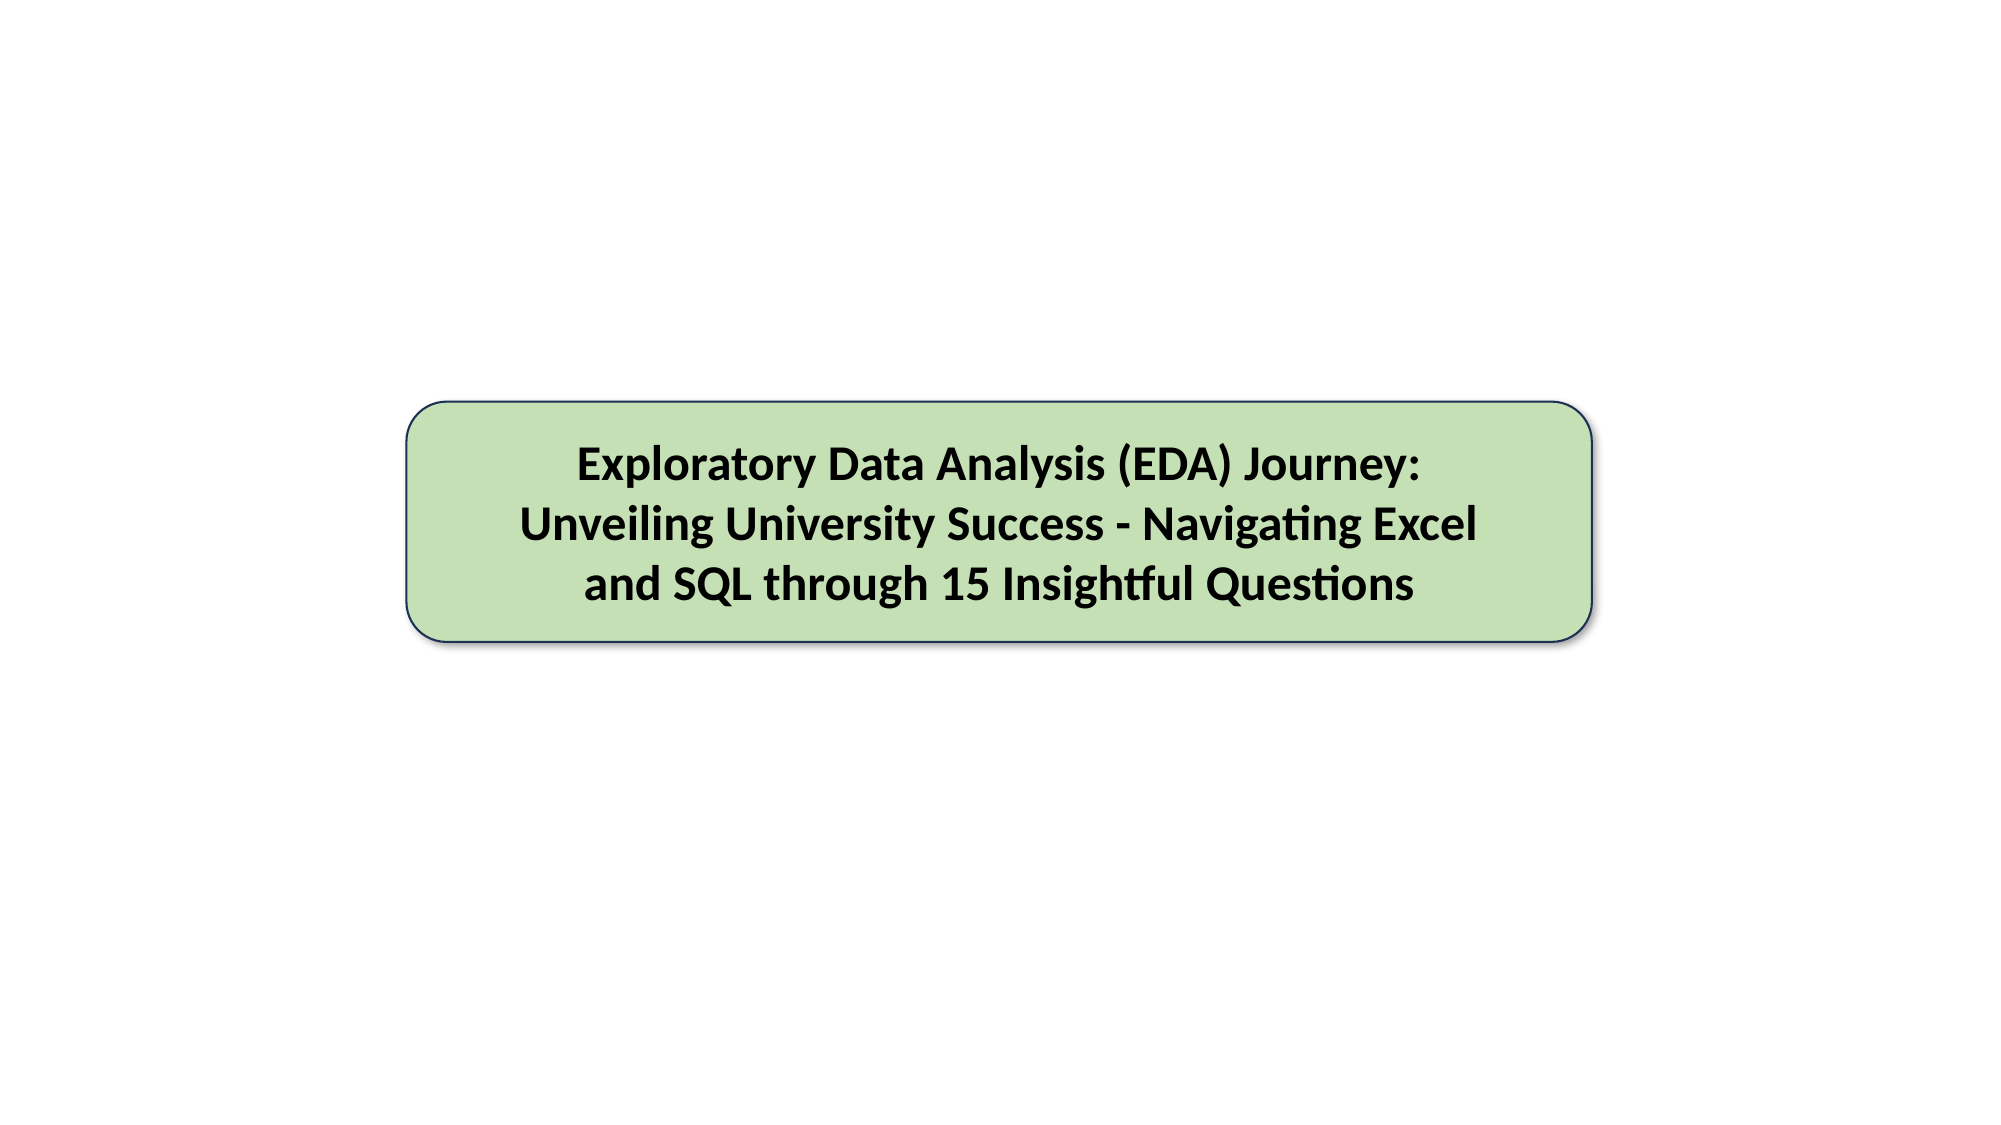

Exploratory Data Analysis (EDA) Journey: Unveiling University Success - Navigating Excel and SQL through 15 Insightful Questions